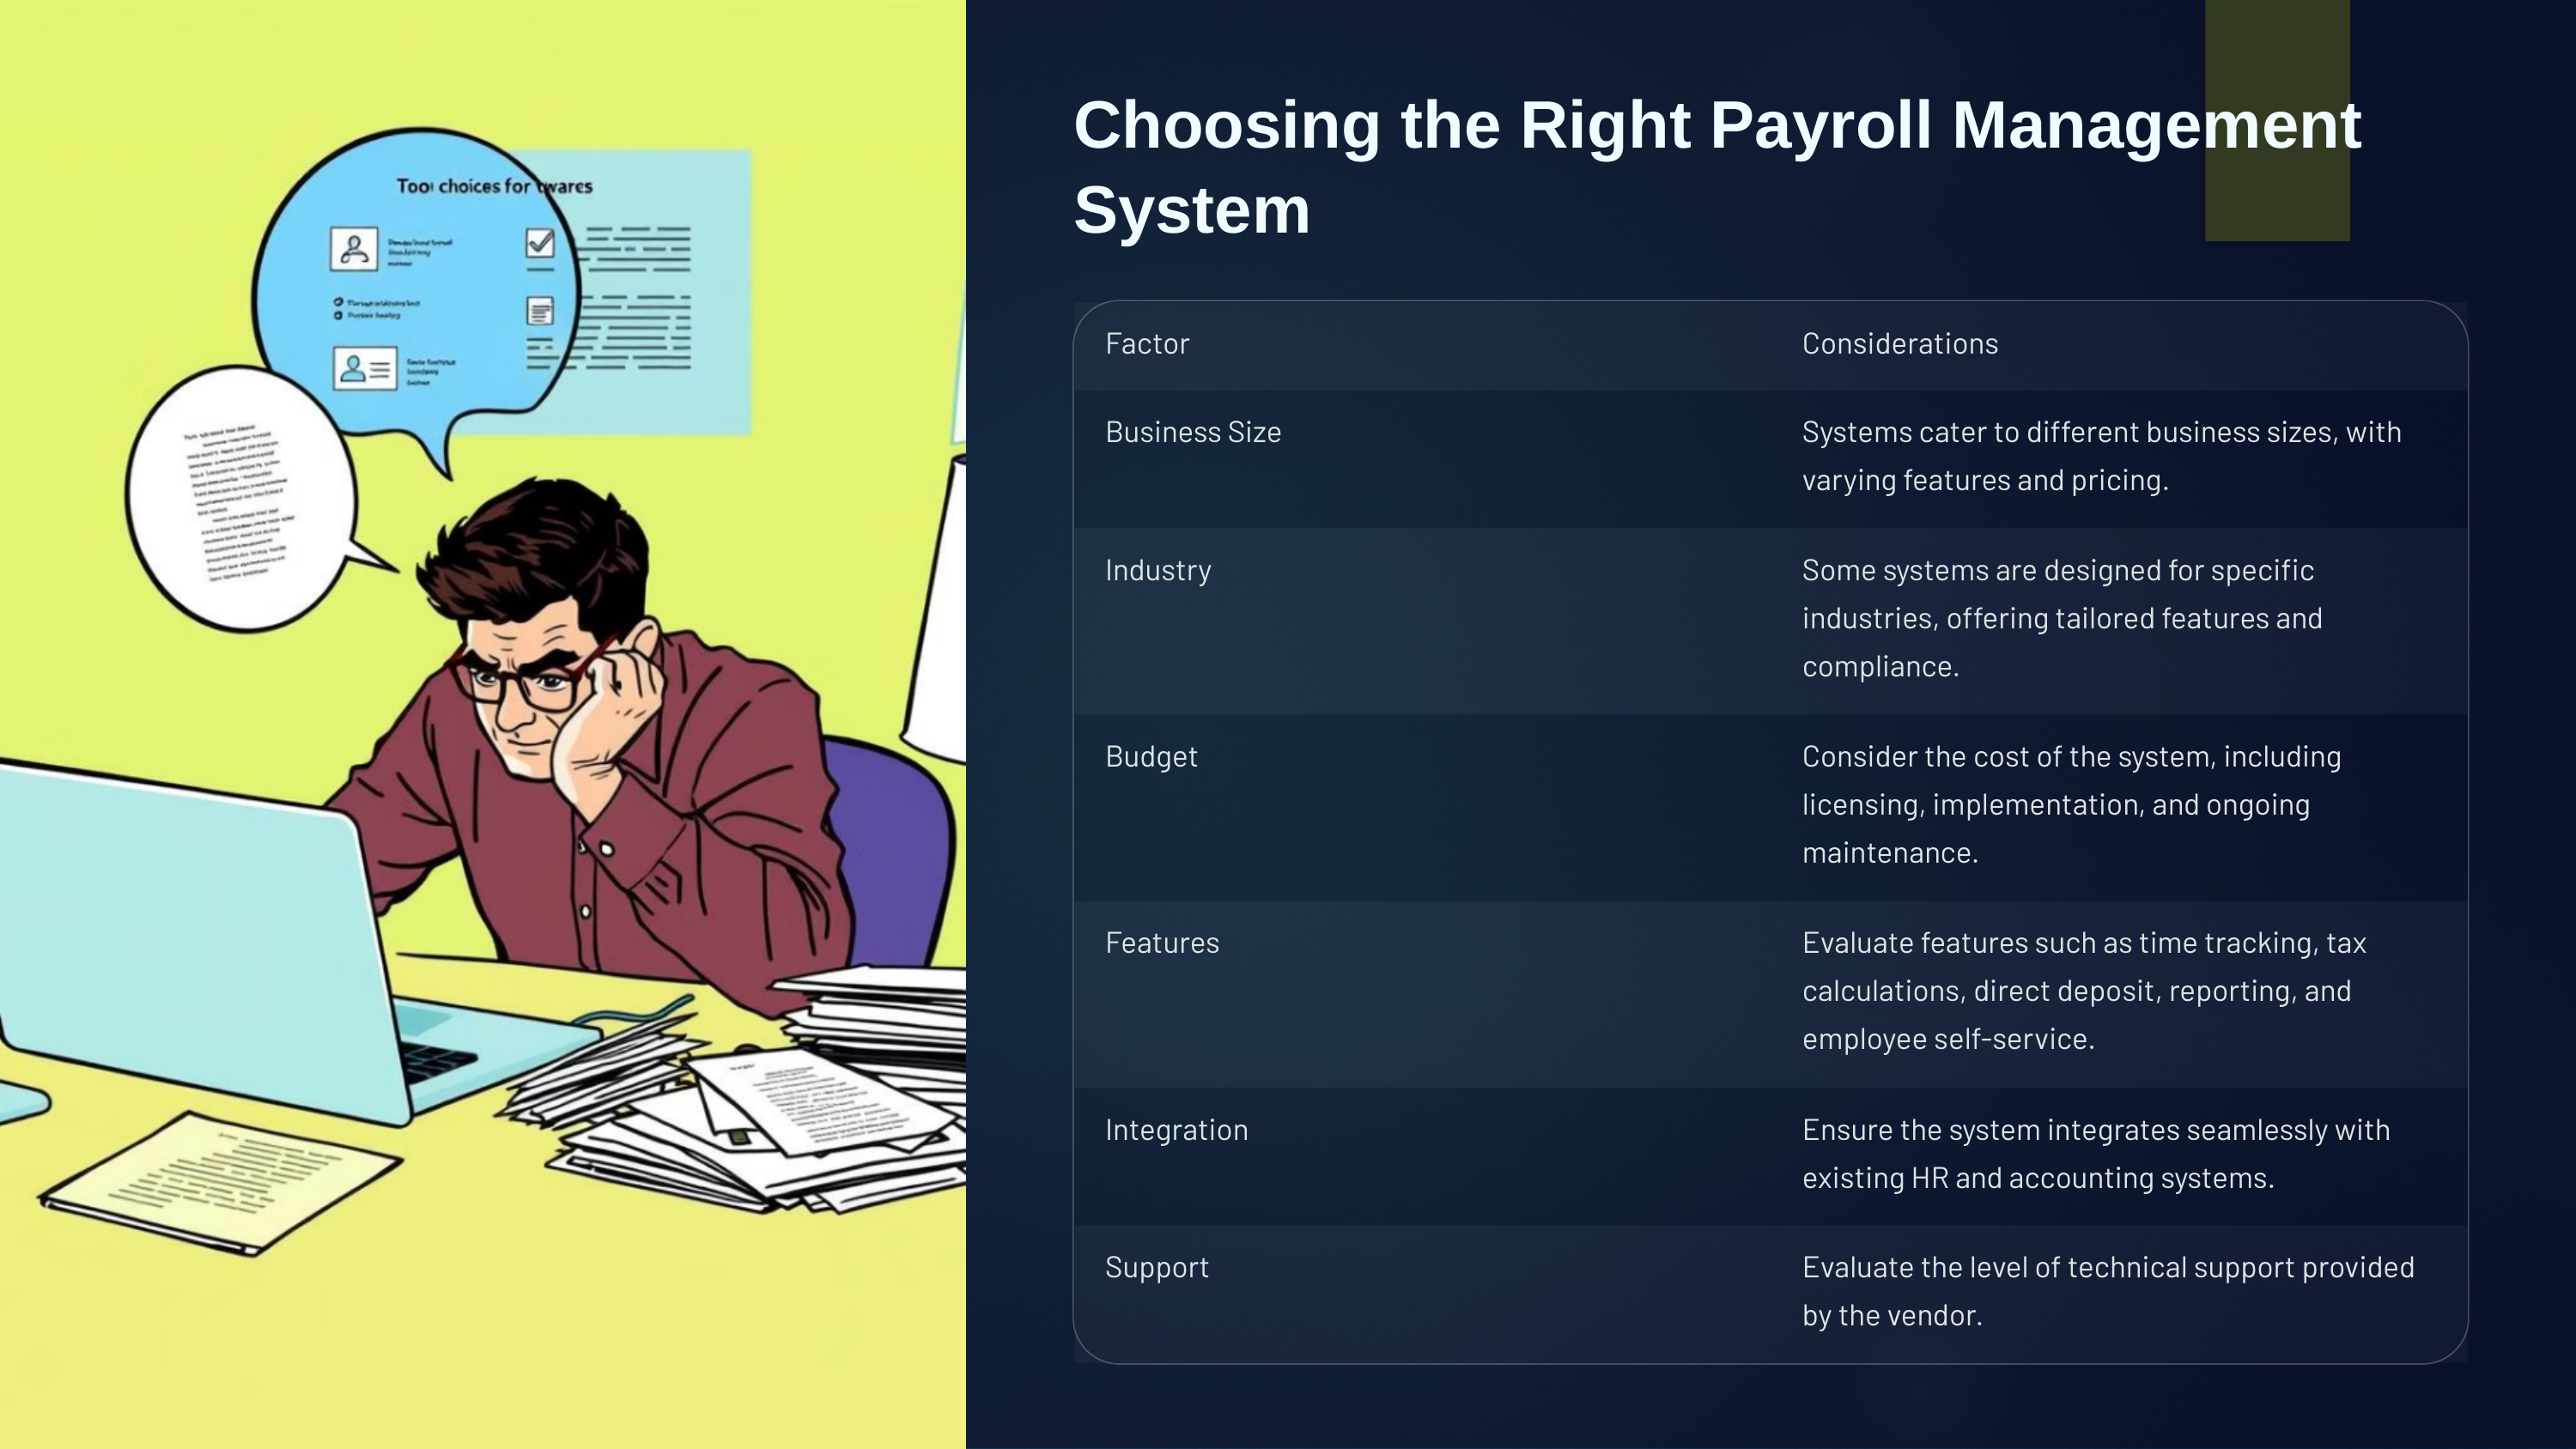

Choosing the Right Payroll Management System

Factor
Considerations

Business Size
Systems cater to different business sizes, with varying features and pricing.

Industry
Some systems are designed for specific industries, offering tailored features and compliance.

Budget
Consider the cost of the system, including licensing, implementation, and ongoing maintenance.

Features
Evaluate features such as time tracking, tax calculations, direct deposit, reporting, and employee self-service.

Integration
Ensure the system integrates seamlessly with existing HR and accounting systems.

Support
Evaluate the level of technical support provided by the vendor.